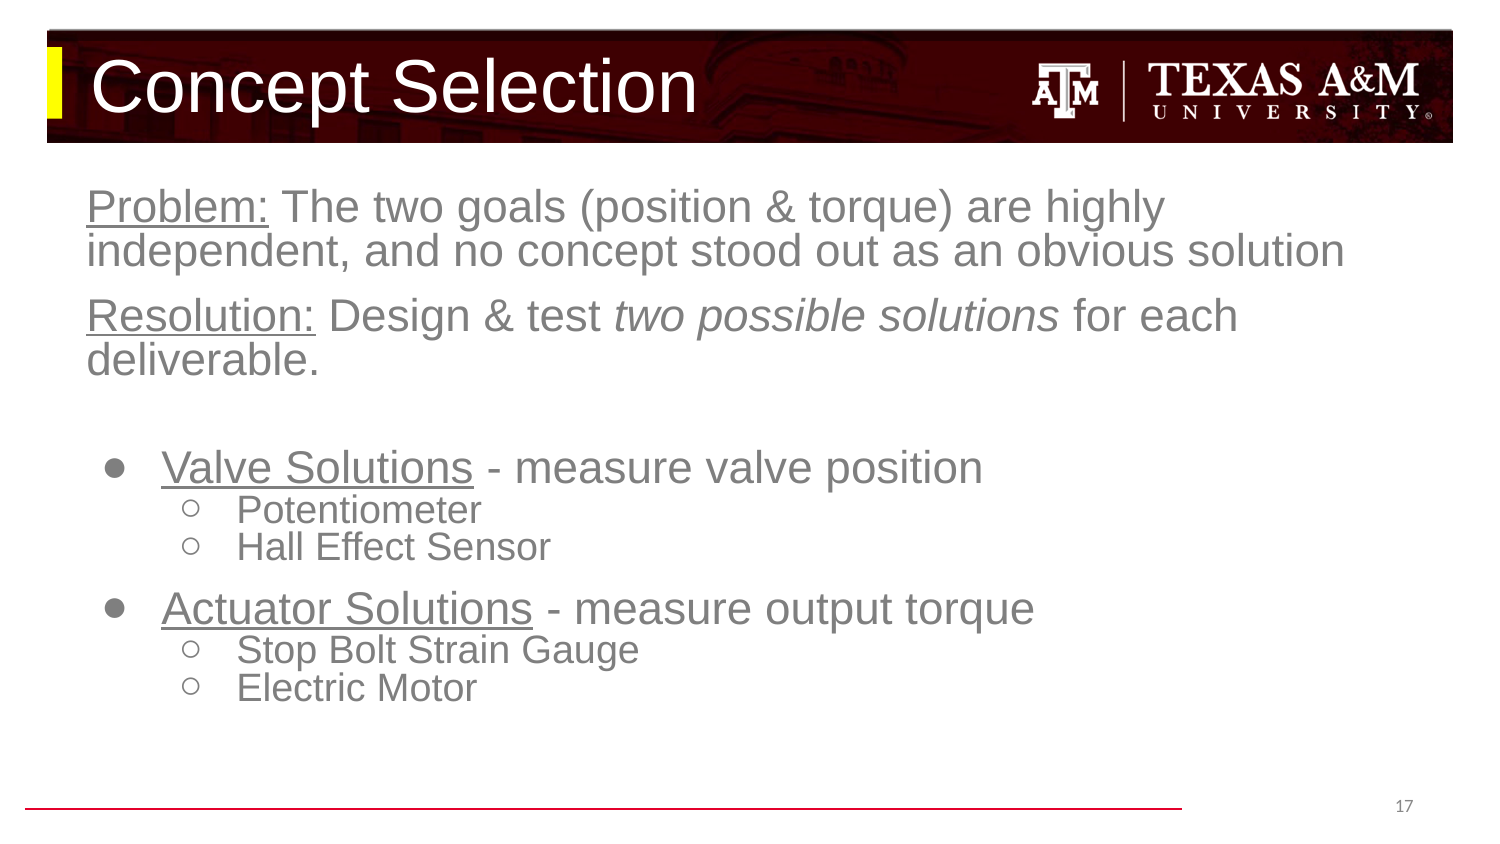

# Concept Selection
Problem: The two goals (position & torque) are highly independent, and no concept stood out as an obvious solution
Resolution: Design & test two possible solutions for each deliverable.

Valve Solutions - measure valve position
Potentiometer
Hall Effect Sensor
Actuator Solutions - measure output torque
Stop Bolt Strain Gauge
Electric Motor
17